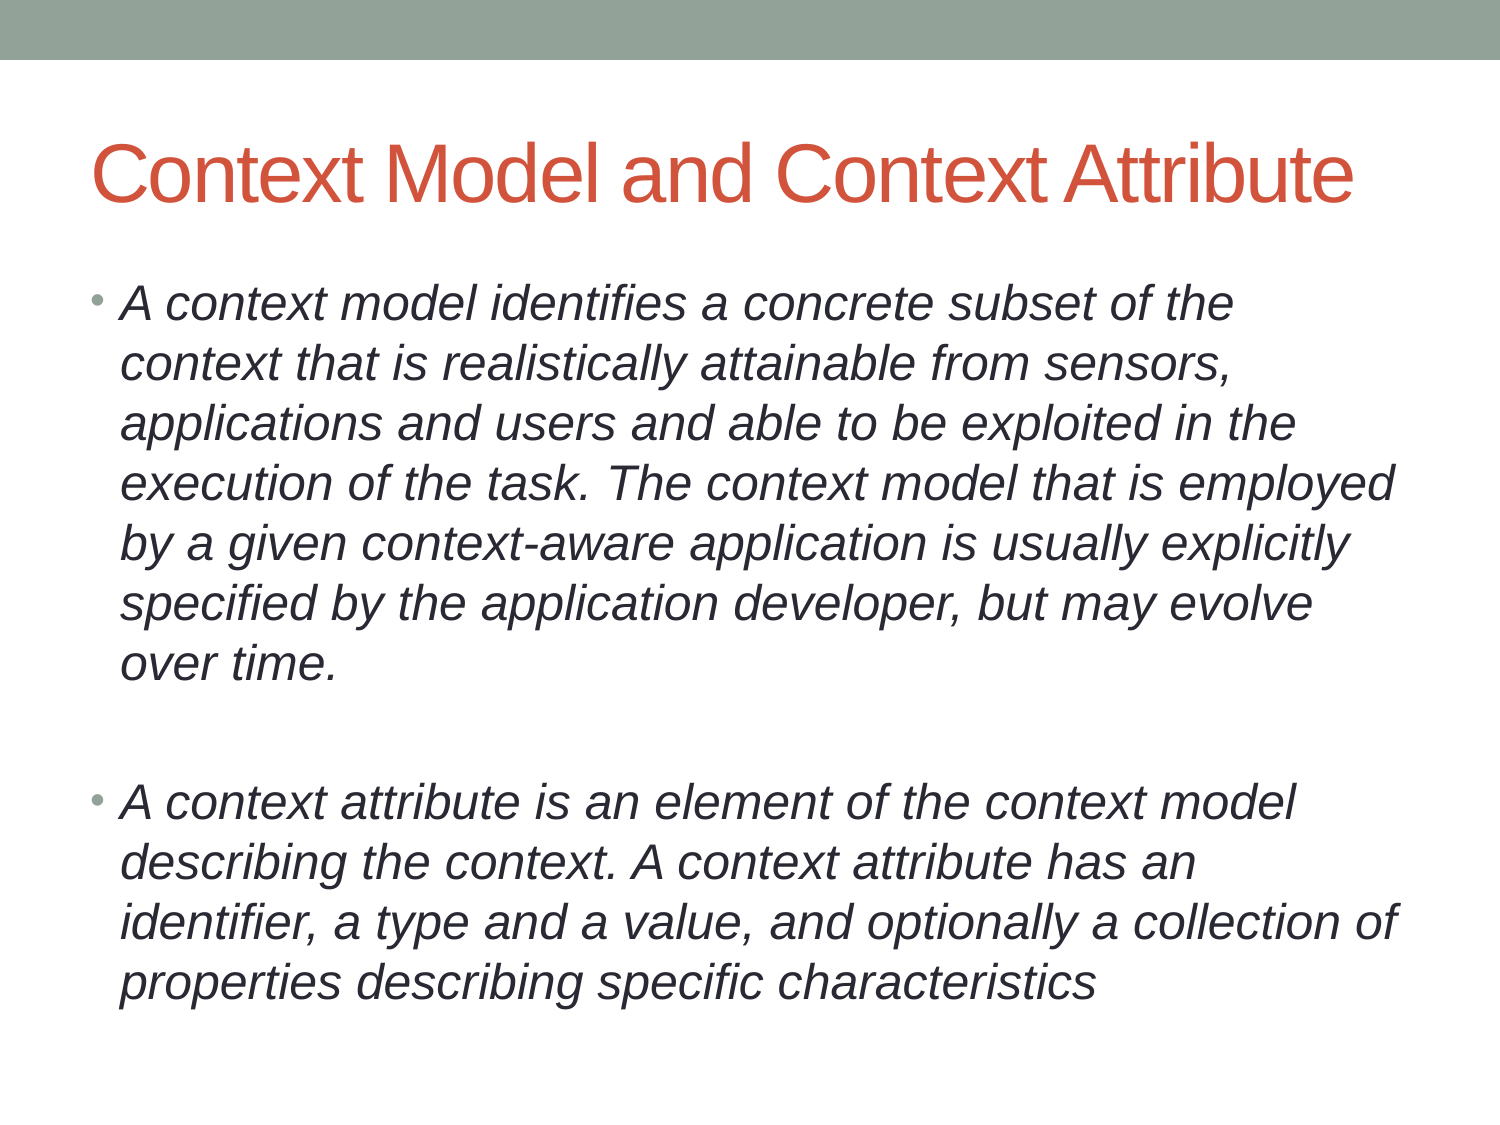

# Context Model and Context Attribute
A context model identifies a concrete subset of the context that is realistically attainable from sensors, applications and users and able to be exploited in the execution of the task. The context model that is employed by a given context-aware application is usually explicitly specified by the application developer, but may evolve over time.

A context attribute is an element of the context model describing the context. A context attribute has an identifier, a type and a value, and optionally a collection of properties describing specific characteristics